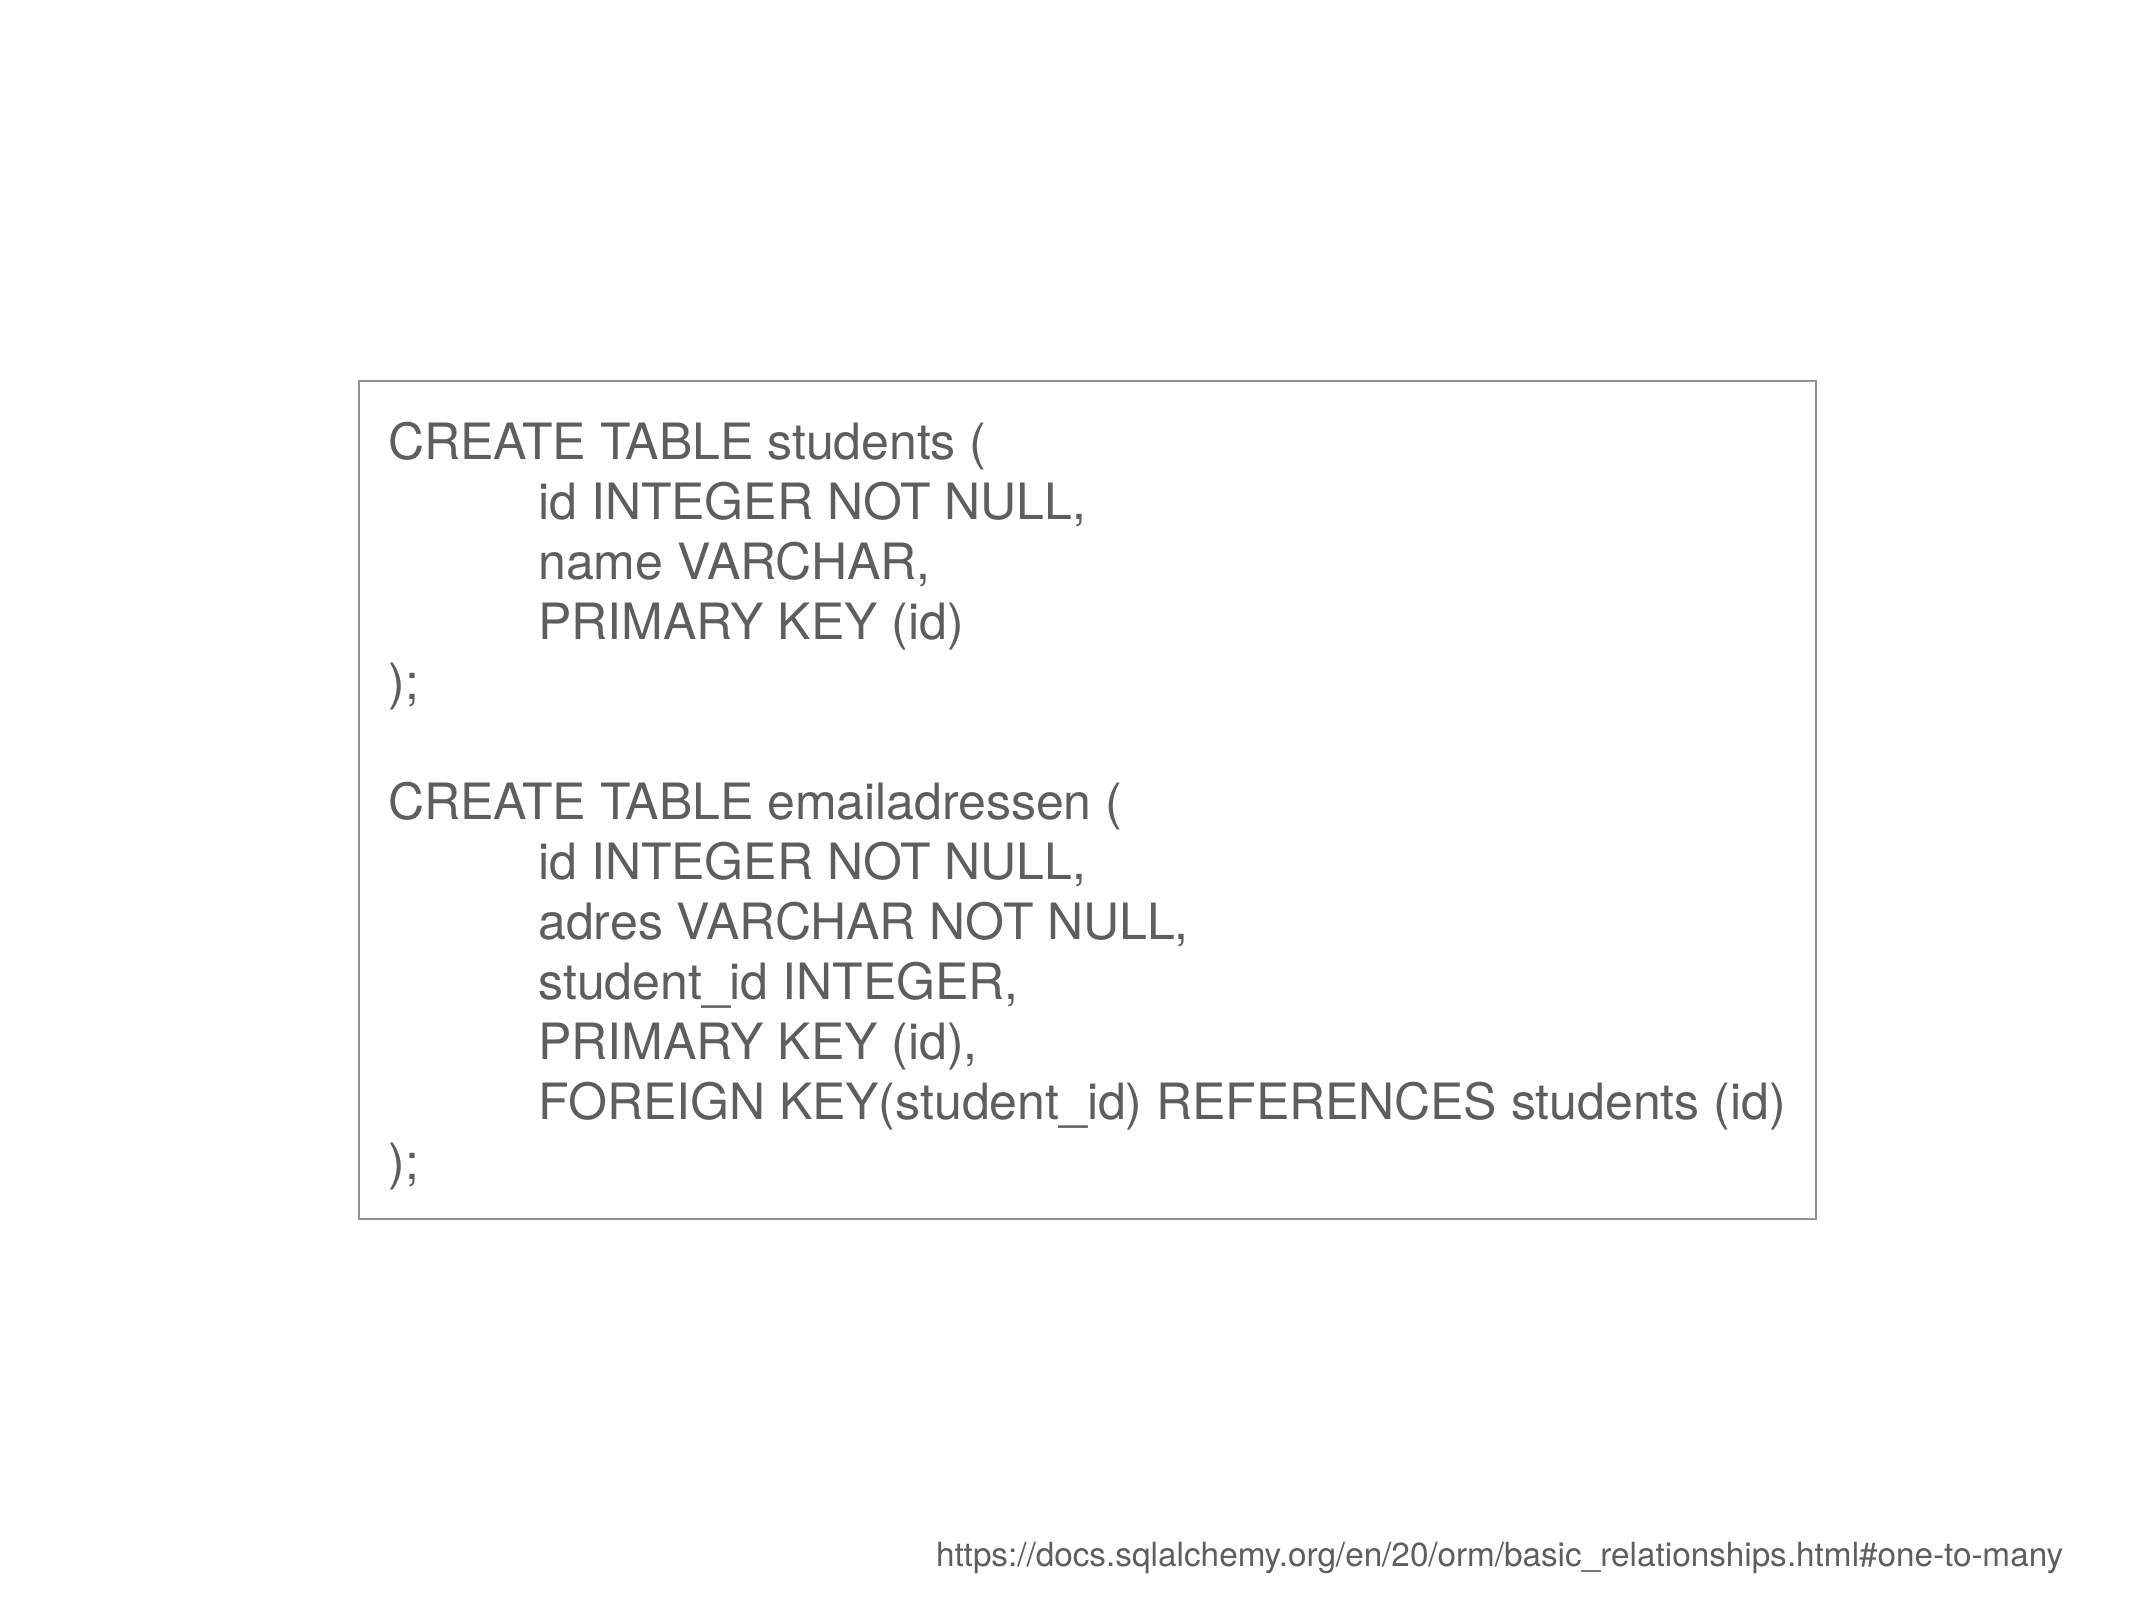

CREATE TABLE students (
	id INTEGER NOT NULL,
	name VARCHAR,
	PRIMARY KEY (id)
);

CREATE TABLE emailadressen (
	id INTEGER NOT NULL,
	adres VARCHAR NOT NULL,
	student_id INTEGER,
	PRIMARY KEY (id),
	FOREIGN KEY(student_id) REFERENCES students (id)
);
https://docs.sqlalchemy.org/en/20/orm/basic_relationships.html#one-to-many